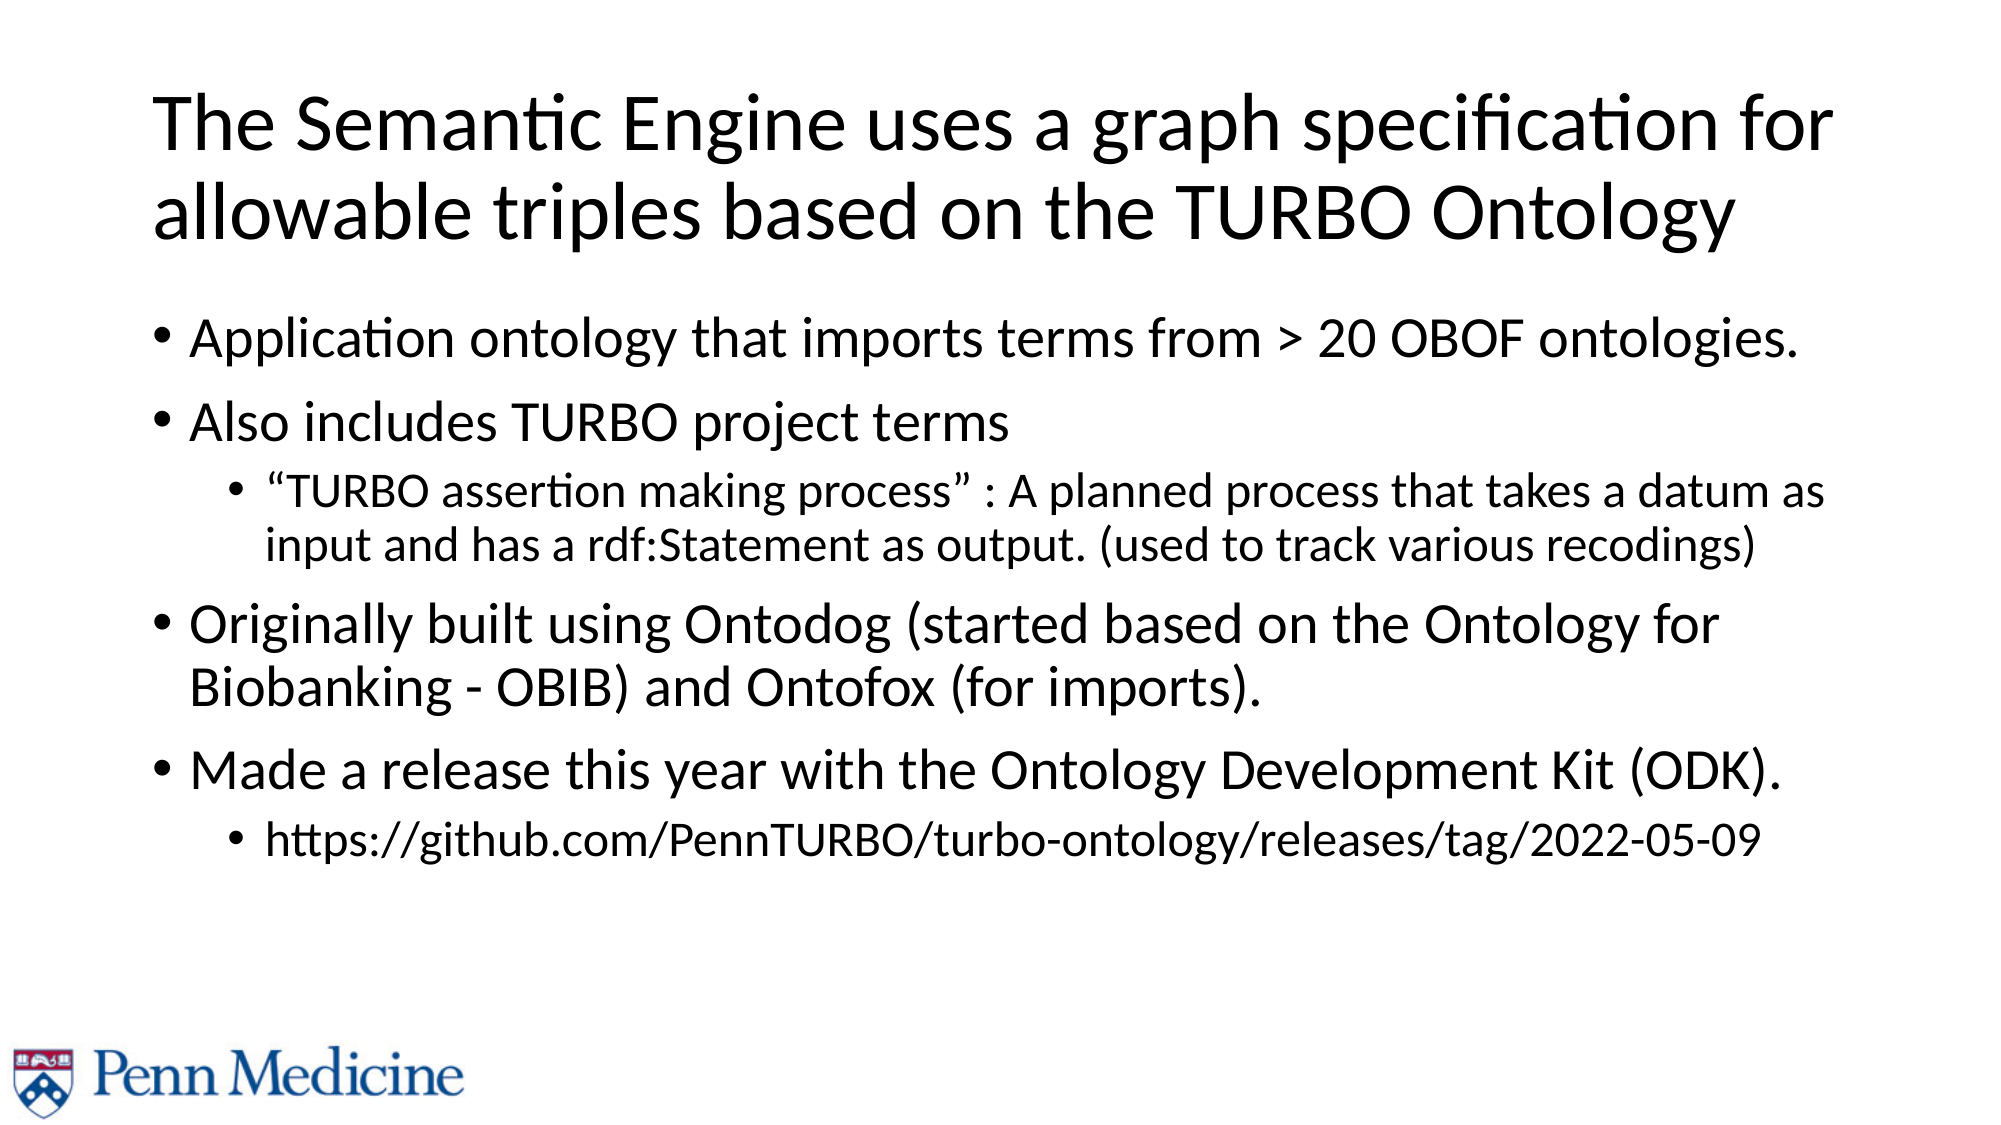

# The Semantic Engine uses a graph specification for allowable triples based on the TURBO Ontology
Application ontology that imports terms from > 20 OBOF ontologies.
Also includes TURBO project terms
“TURBO assertion making process” : A planned process that takes a datum as input and has a rdf:Statement as output. (used to track various recodings)
Originally built using Ontodog (started based on the Ontology for Biobanking - OBIB) and Ontofox (for imports).
Made a release this year with the Ontology Development Kit (ODK).
https://github.com/PennTURBO/turbo-ontology/releases/tag/2022-05-09